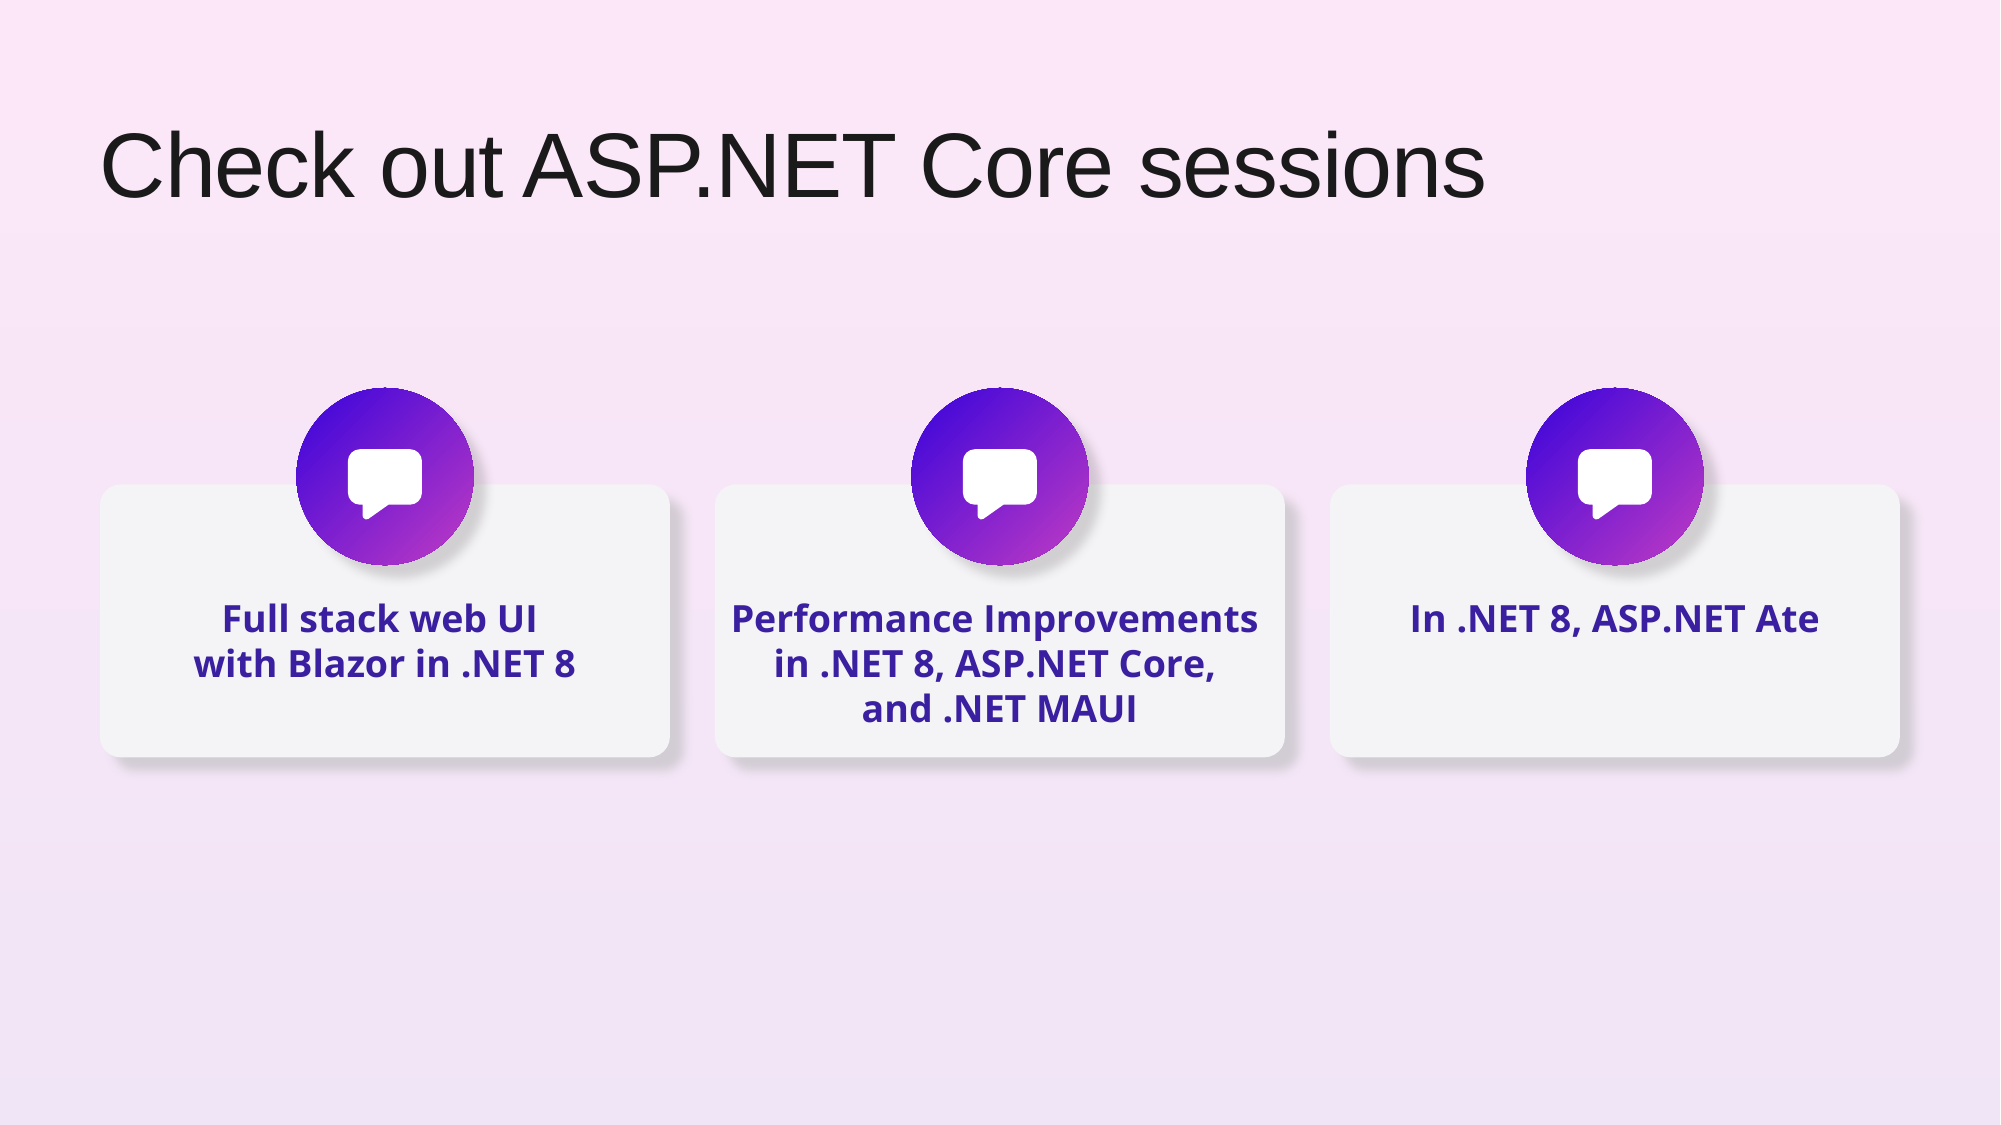

# Check out ASP.NET Core sessions

Full stack web UI
with Blazor in .NET 8

Performance Improvements
in .NET 8, ASP.NET Core,
and .NET MAUI

In .NET 8, ASP.NET Ate